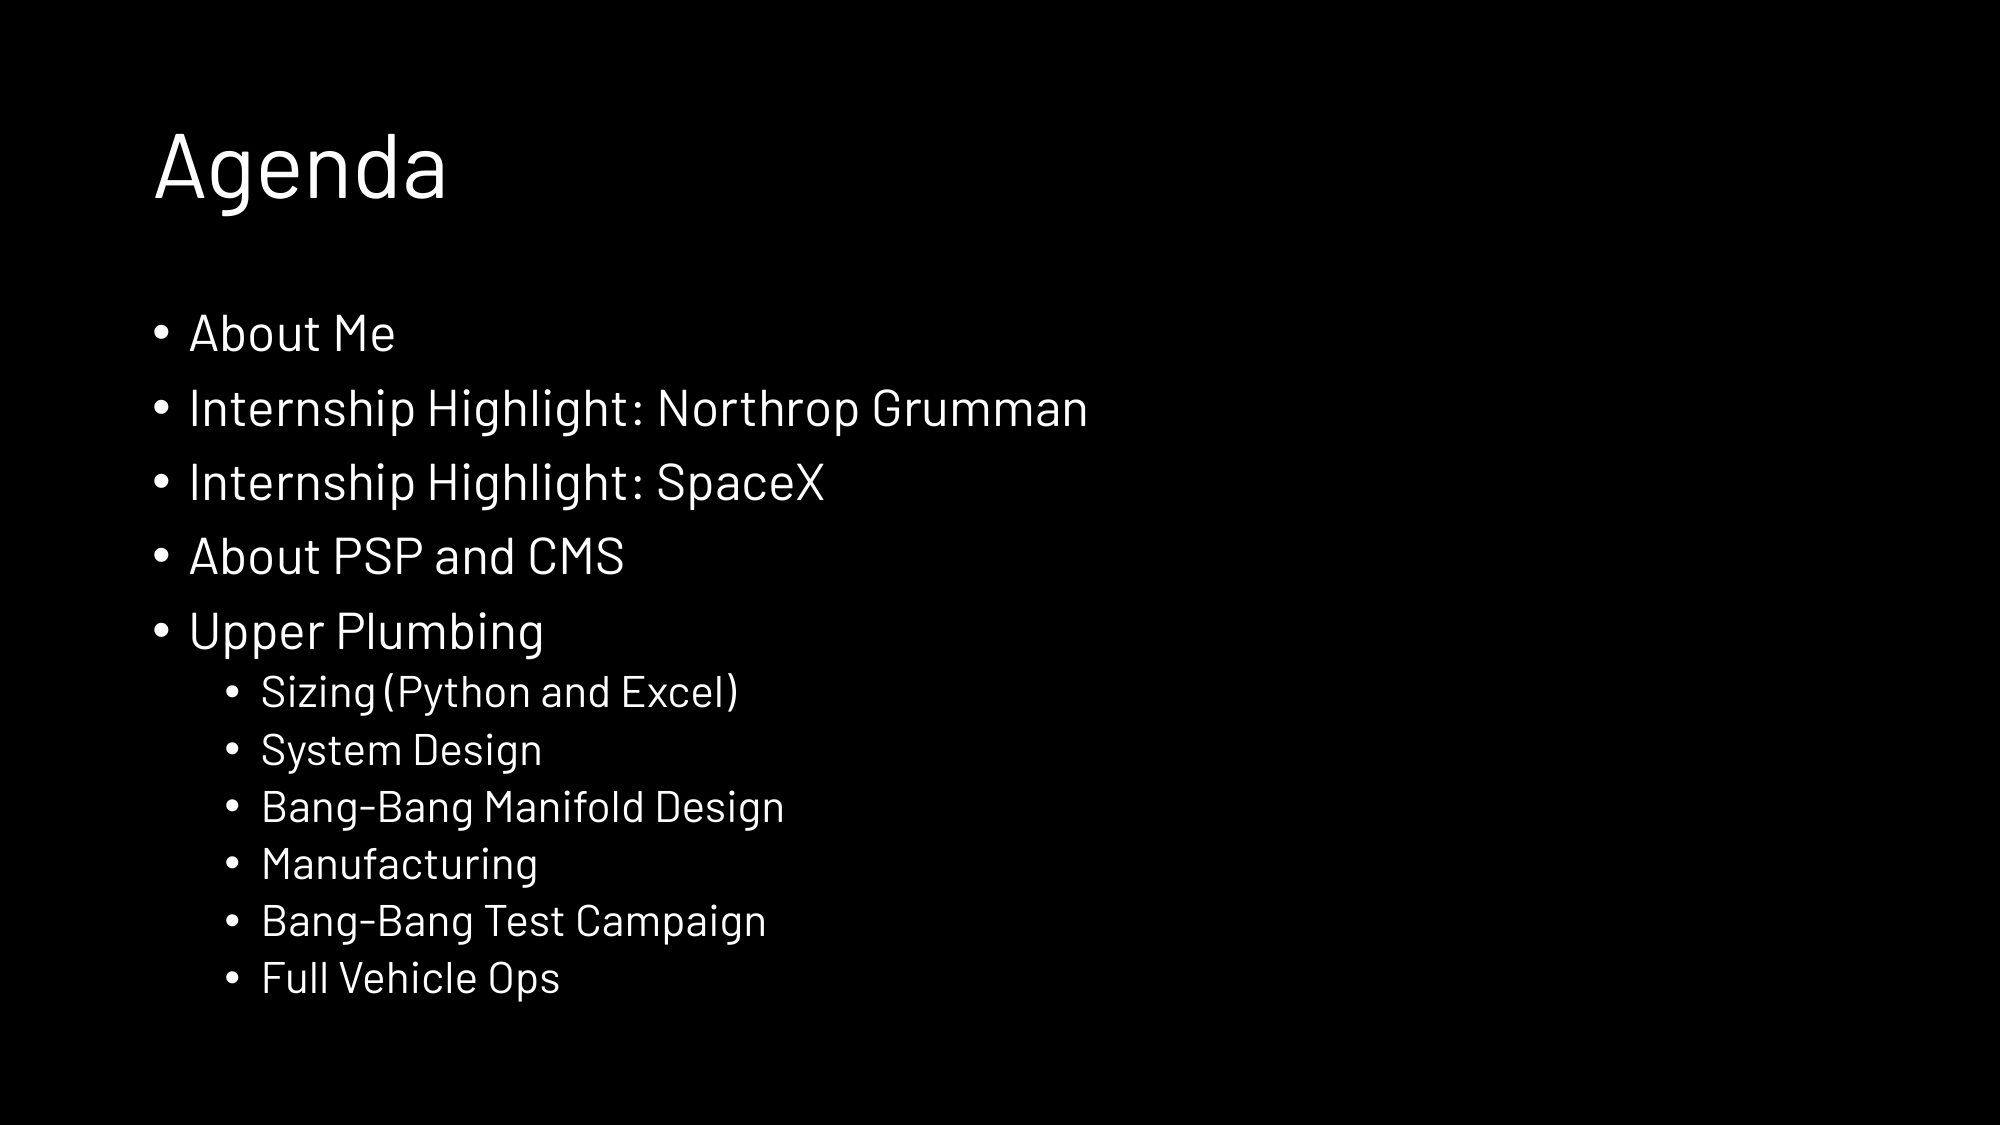

# Agenda
About Me
Internship Highlight: Northrop Grumman
Internship Highlight: SpaceX
About PSP and CMS
Upper Plumbing
Sizing (Python and Excel)
System Design
Bang-Bang Manifold Design
Manufacturing
Bang-Bang Test Campaign
Full Vehicle Ops